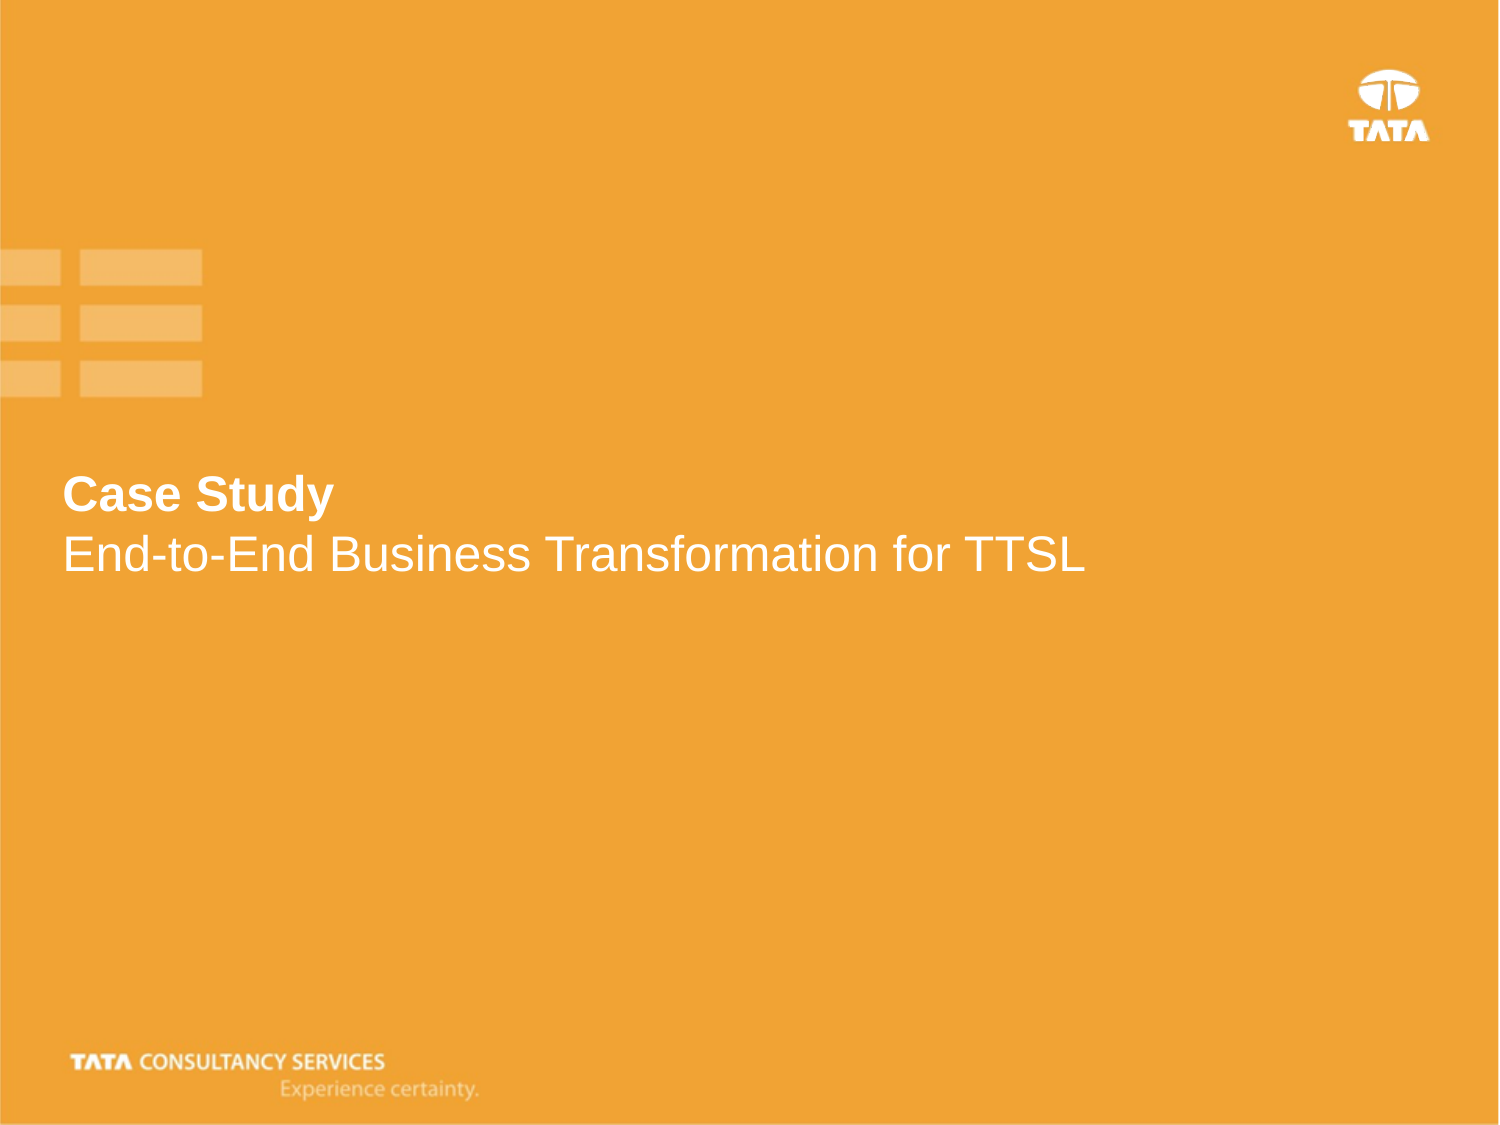

Case Study
End-to-End Business Transformation for TTSL